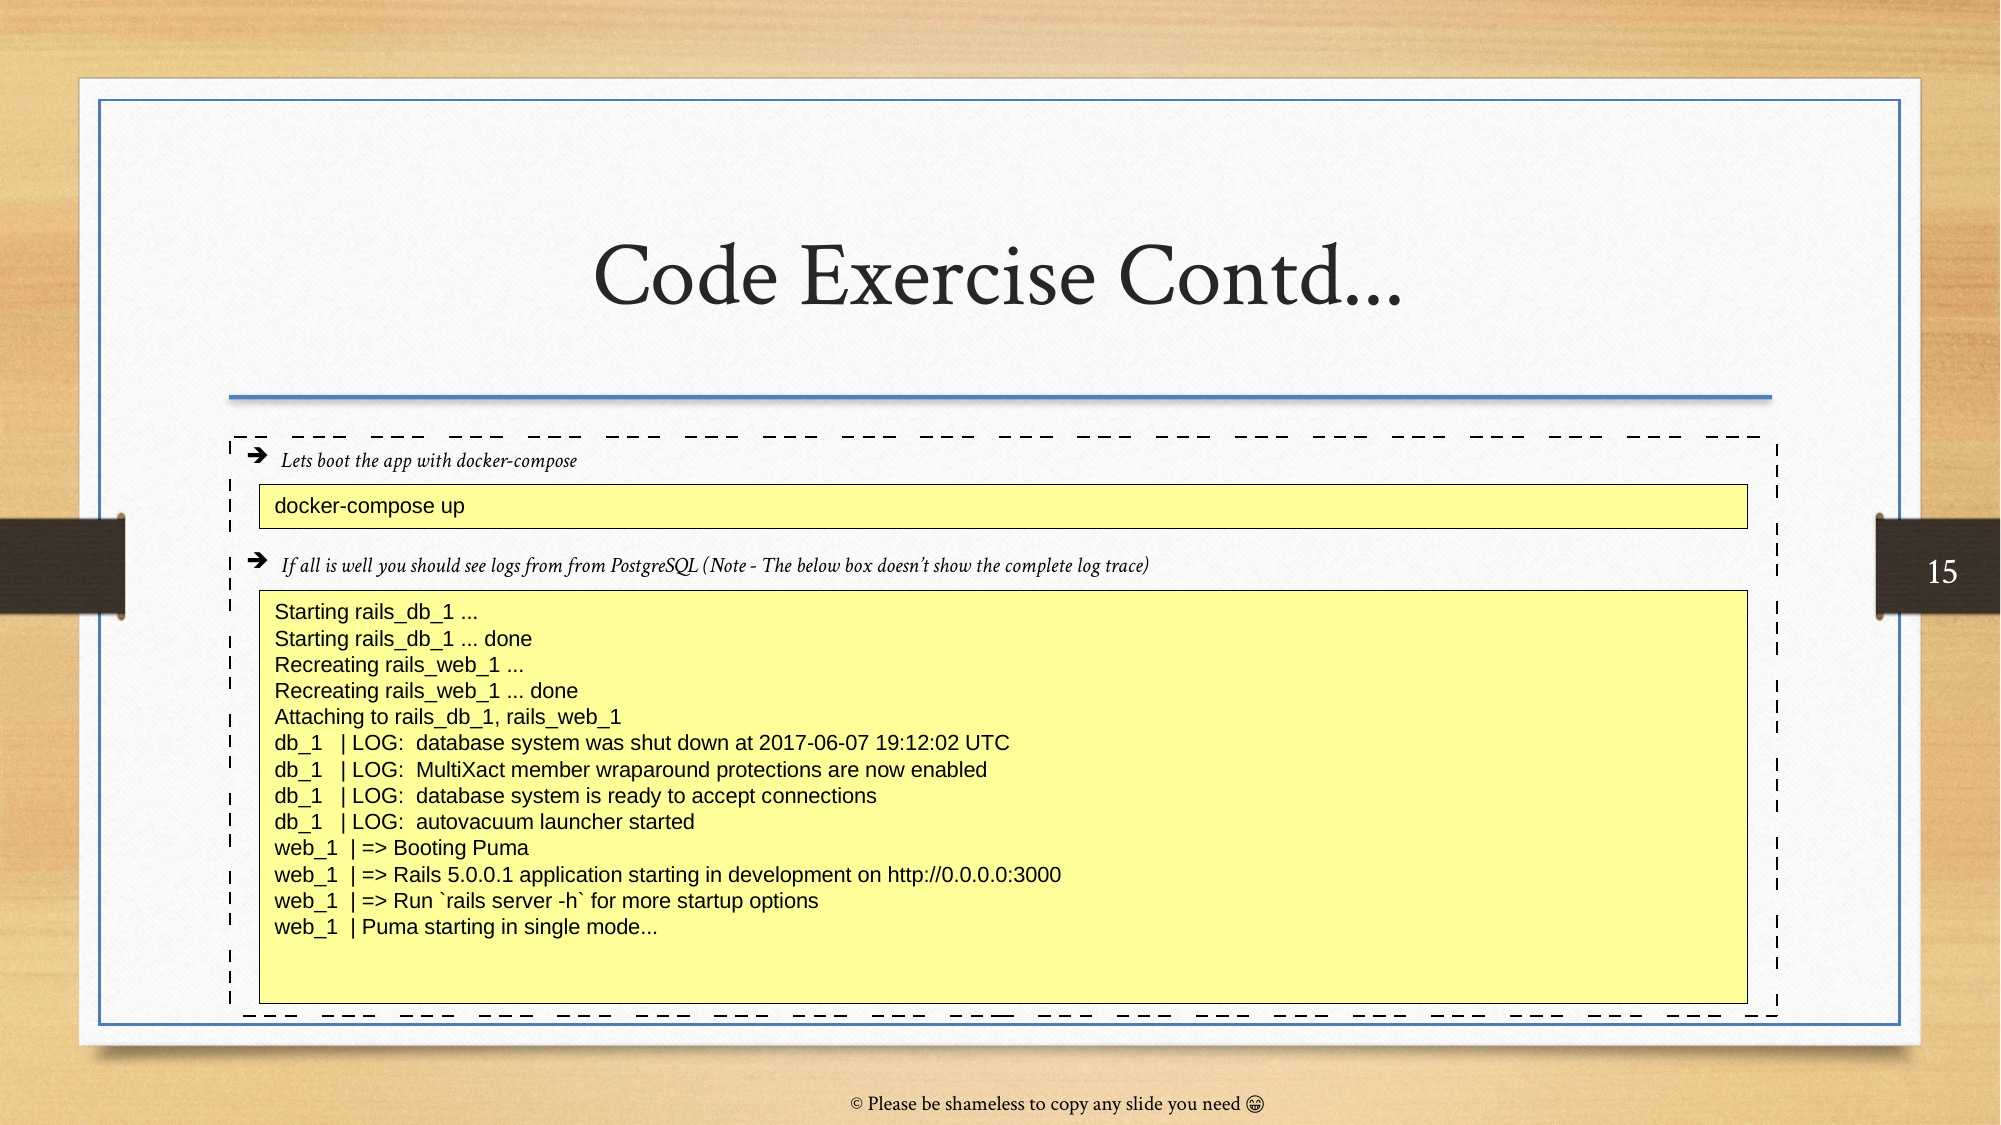

Code Exercise Contd...
Lets boot the app with docker-compose

If all is well you should see logs from from PostgreSQL (Note - The below box doesn’t show the complete log trace)

docker-compose up
15
Starting rails_db_1 ...
Starting rails_db_1 ... done
Recreating rails_web_1 ...
Recreating rails_web_1 ... done
Attaching to rails_db_1, rails_web_1
db_1   | LOG:  database system was shut down at 2017-06-07 19:12:02 UTC
db_1   | LOG:  MultiXact member wraparound protections are now enabled
db_1   | LOG:  database system is ready to accept connections
db_1   | LOG:  autovacuum launcher started
web_1  | => Booting Puma
web_1  | => Rails 5.0.0.1 application starting in development on http://0.0.0.0:3000
web_1  | => Run `rails server -h` for more startup options
web_1  | Puma starting in single mode...
© Please be shameless to copy any slide you need 😁